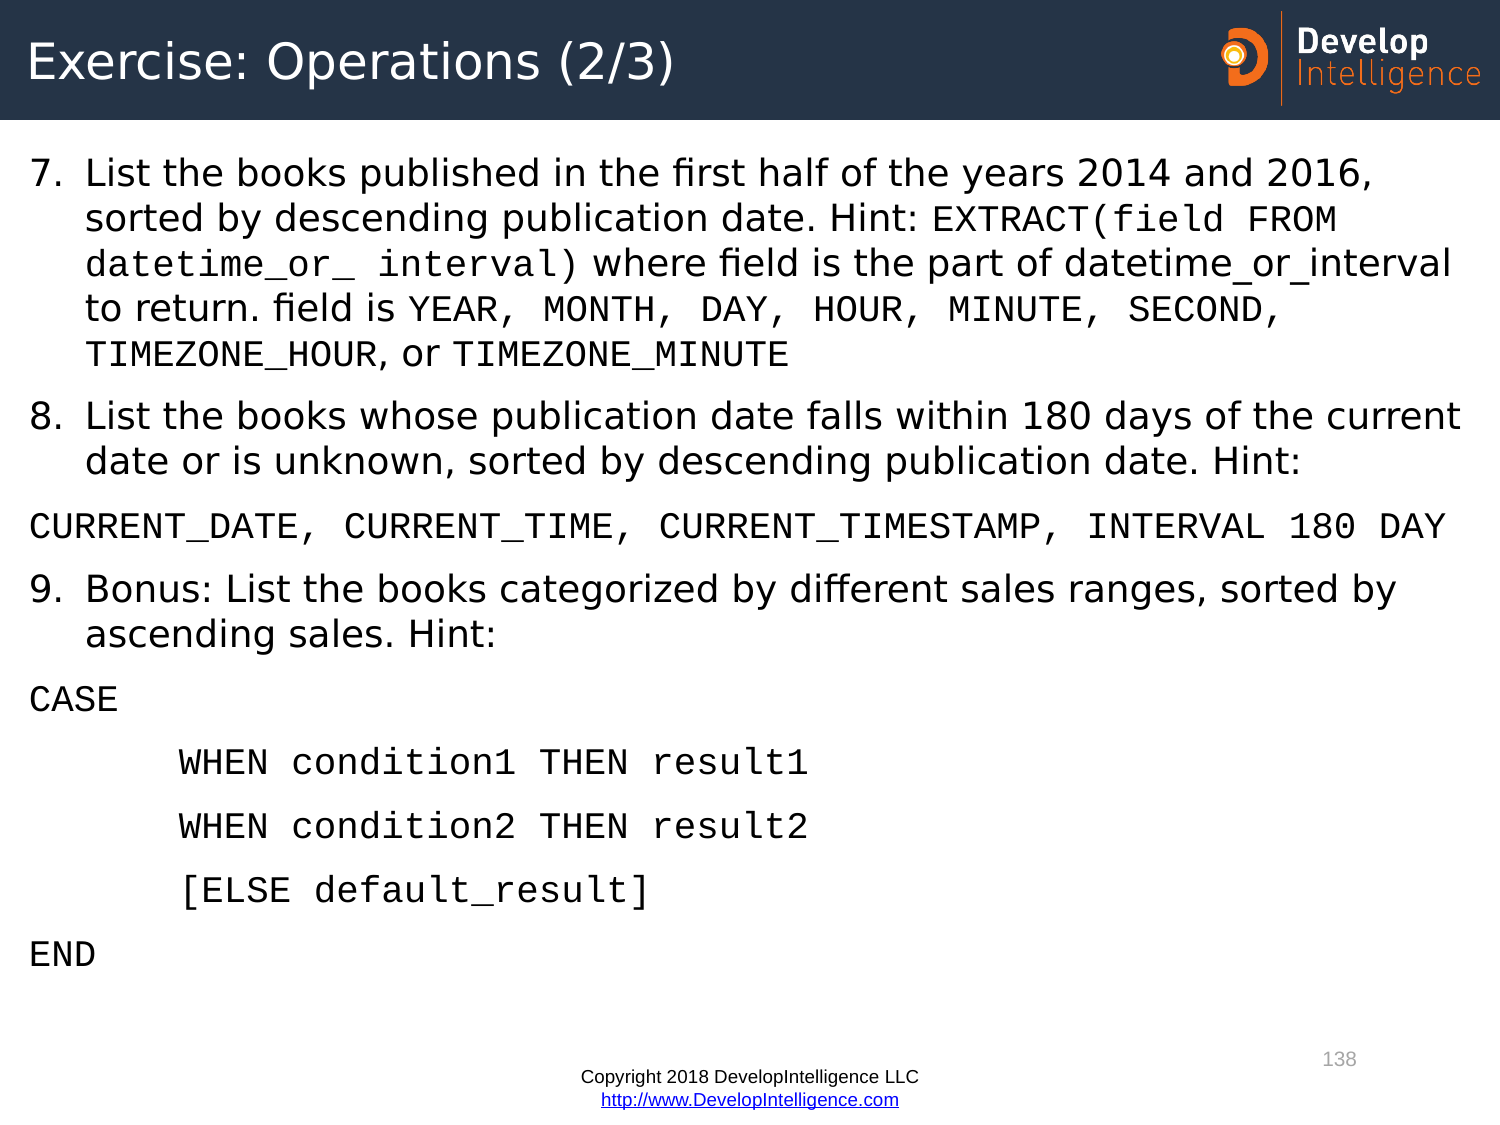

# Exercise: Operations (2/3)
List the books published in the first half of the years 2014 and 2016, sorted by descending publication date. Hint: EXTRACT(field FROM datetime_or_ interval) where field is the part of datetime_or_interval to return. field is YEAR, MONTH, DAY, HOUR, MINUTE, SECOND, TIMEZONE_HOUR, or TIMEZONE_MINUTE
List the books whose publication date falls within 180 days of the current date or is unknown, sorted by descending publication date. Hint:
CURRENT_DATE, CURRENT_TIME, CURRENT_TIMESTAMP, INTERVAL 180 DAY
Bonus: List the books categorized by different sales ranges, sorted by ascending sales. Hint:
CASE
	WHEN condition1 THEN result1
	WHEN condition2 THEN result2
	[ELSE default_result]
END

138